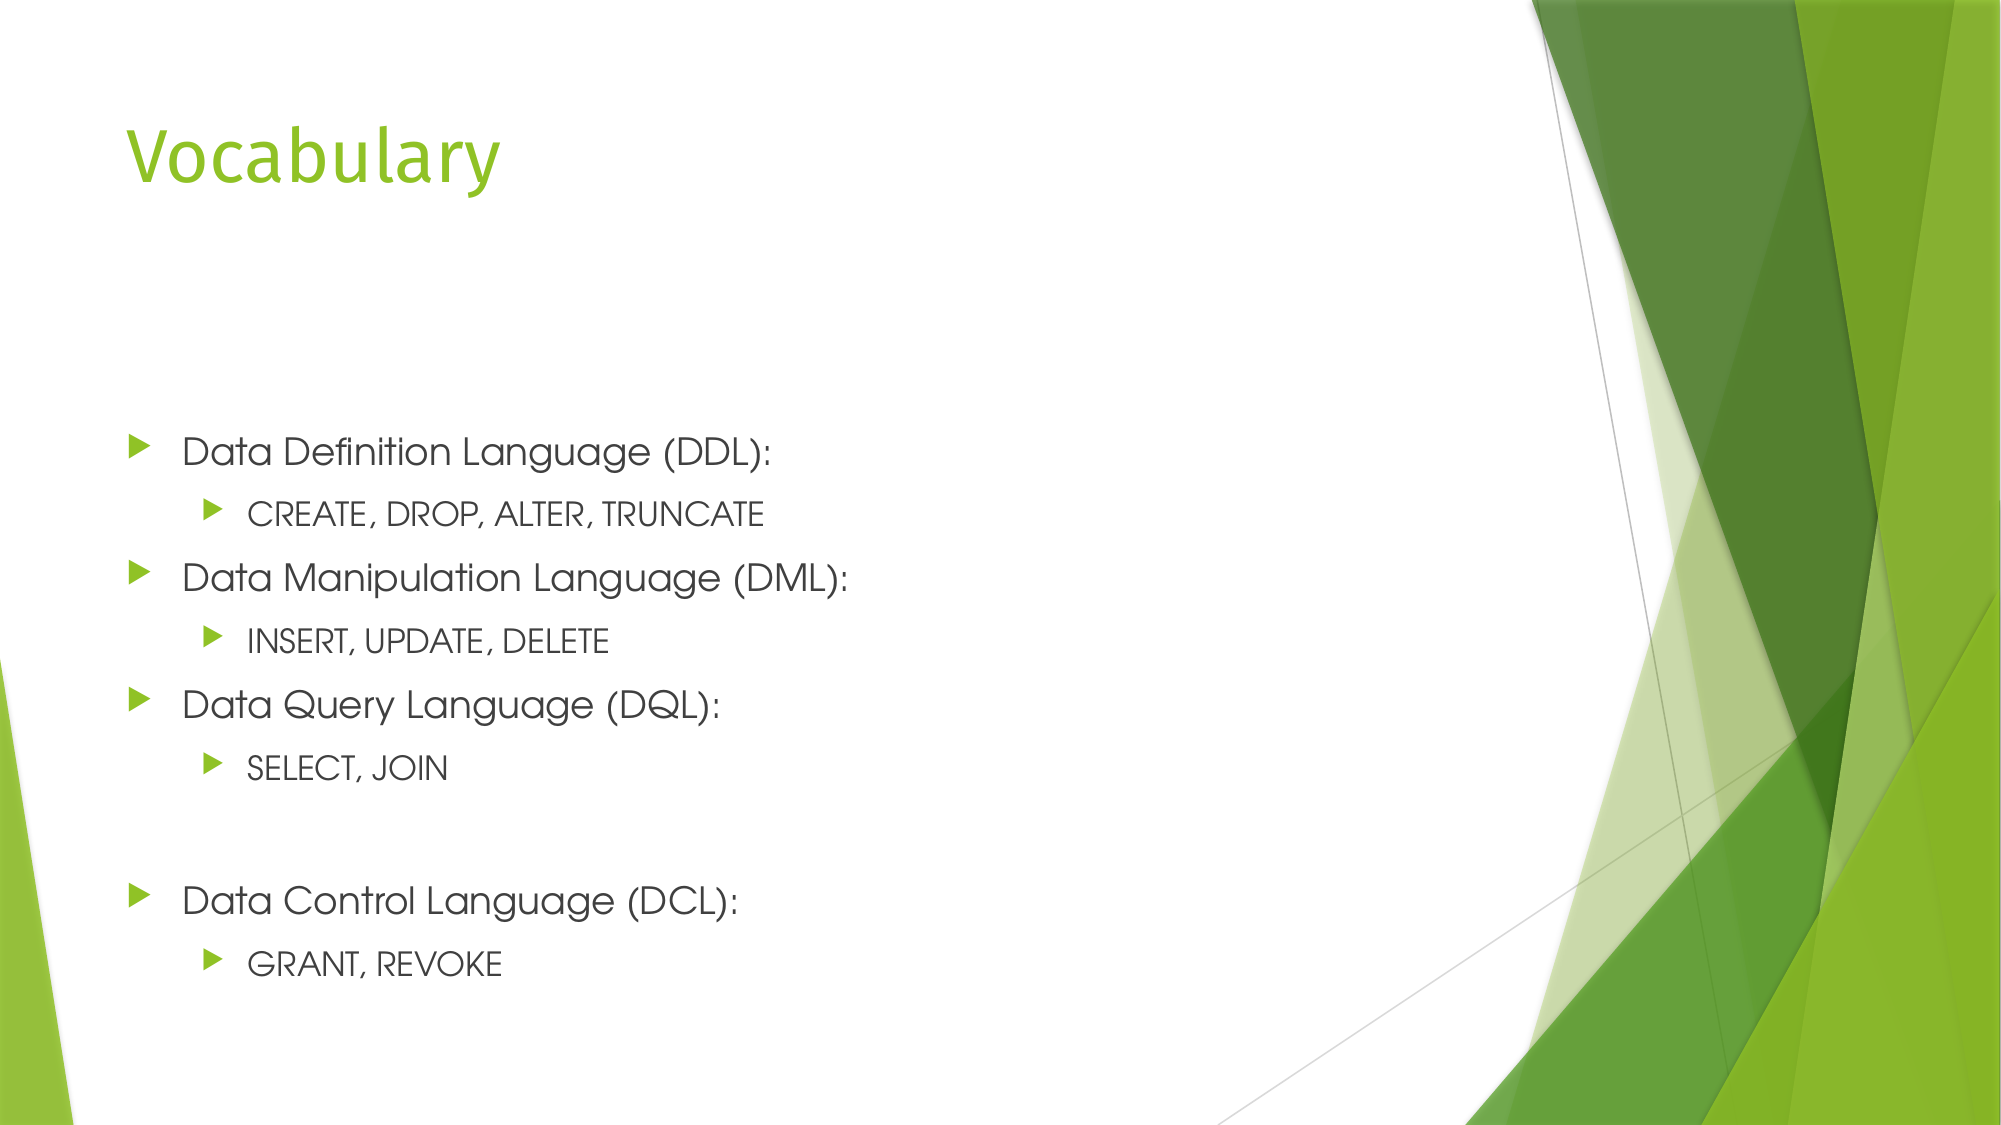

# Vocabulary

Data Definition Language (DDL):
CREATE, DROP, ALTER, TRUNCATE
Data Manipulation Language (DML):
INSERT, UPDATE, DELETE
Data Query Language (DQL):
SELECT, JOIN

Data Control Language (DCL):
GRANT, REVOKE